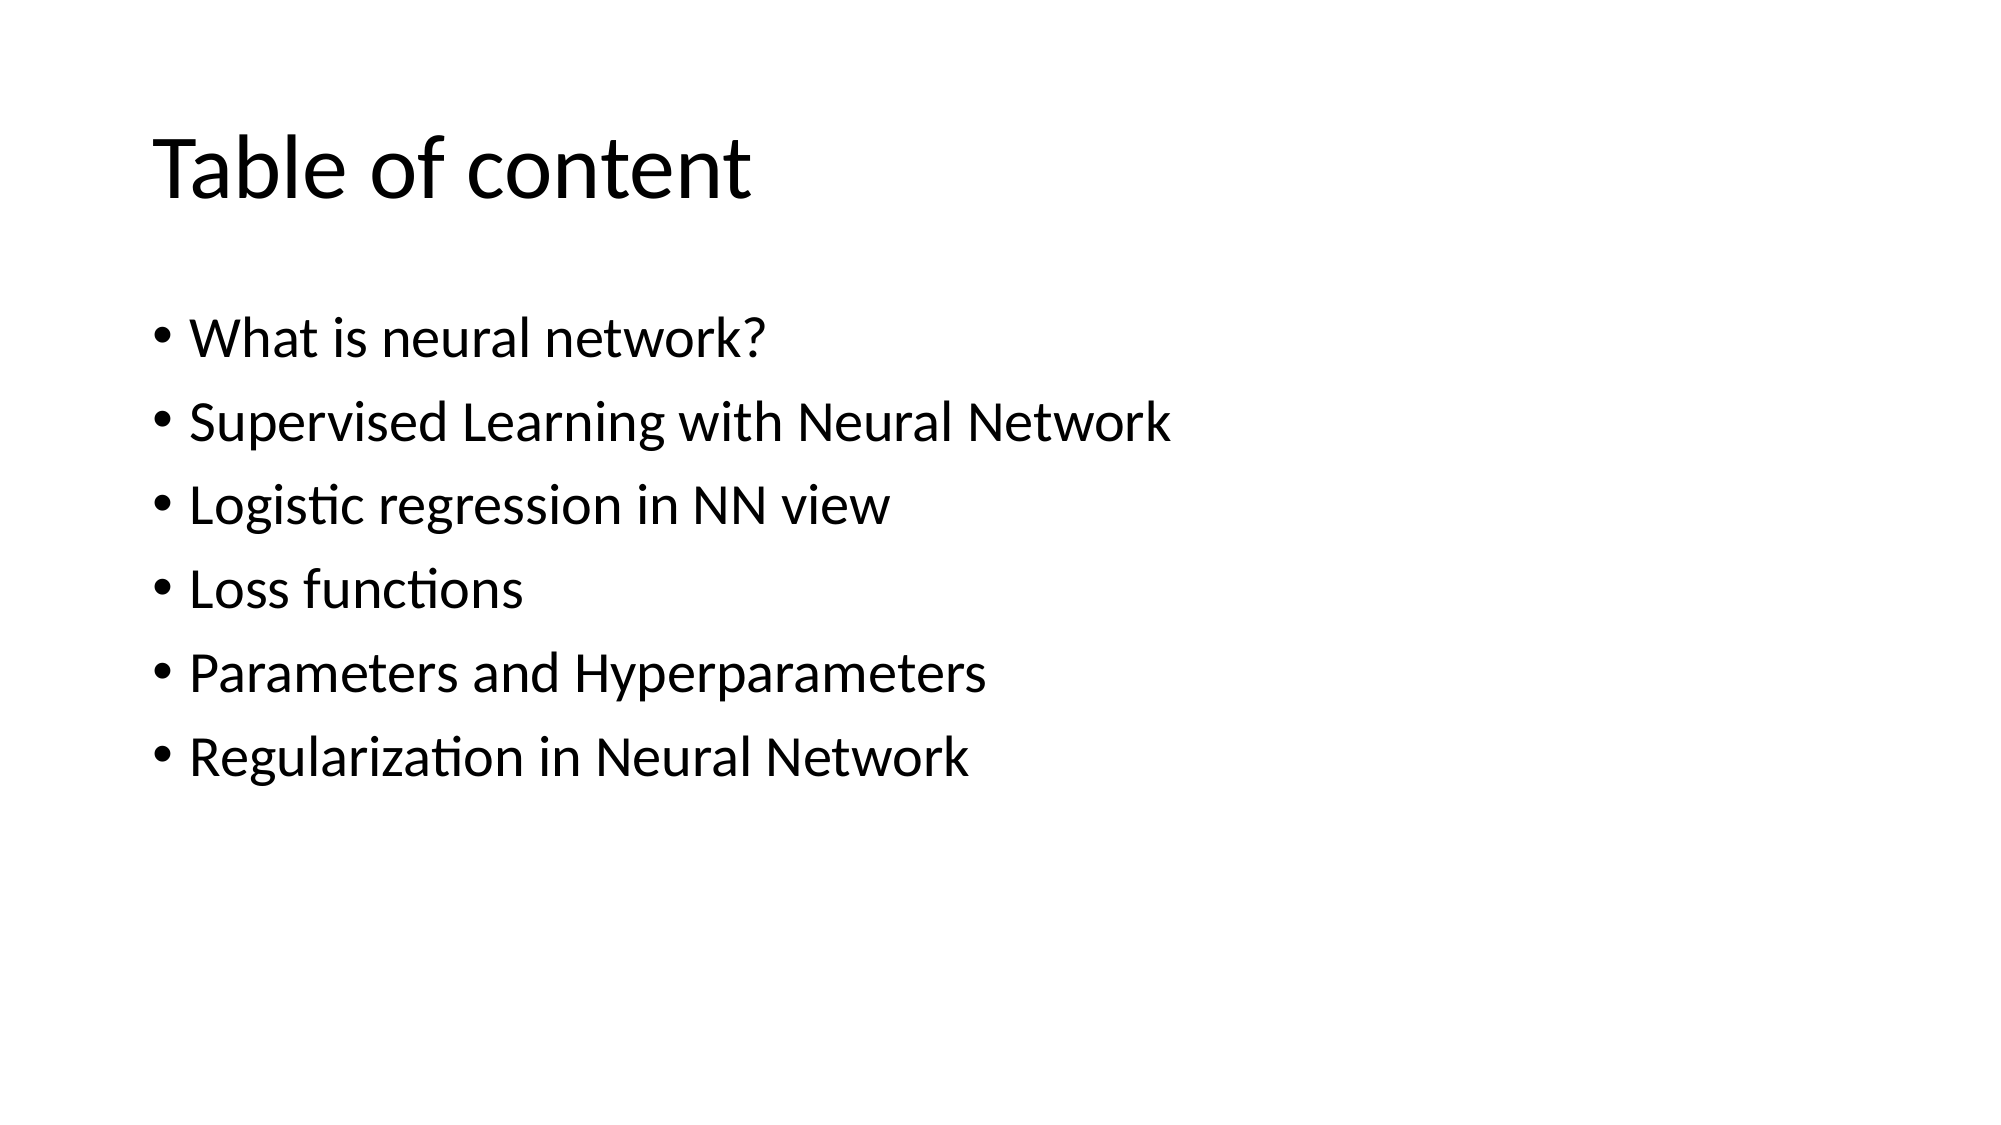

# Table of content
What is neural network?
Supervised Learning with Neural Network
Logistic regression in NN view
Loss functions
Parameters and Hyperparameters
Regularization in Neural Network